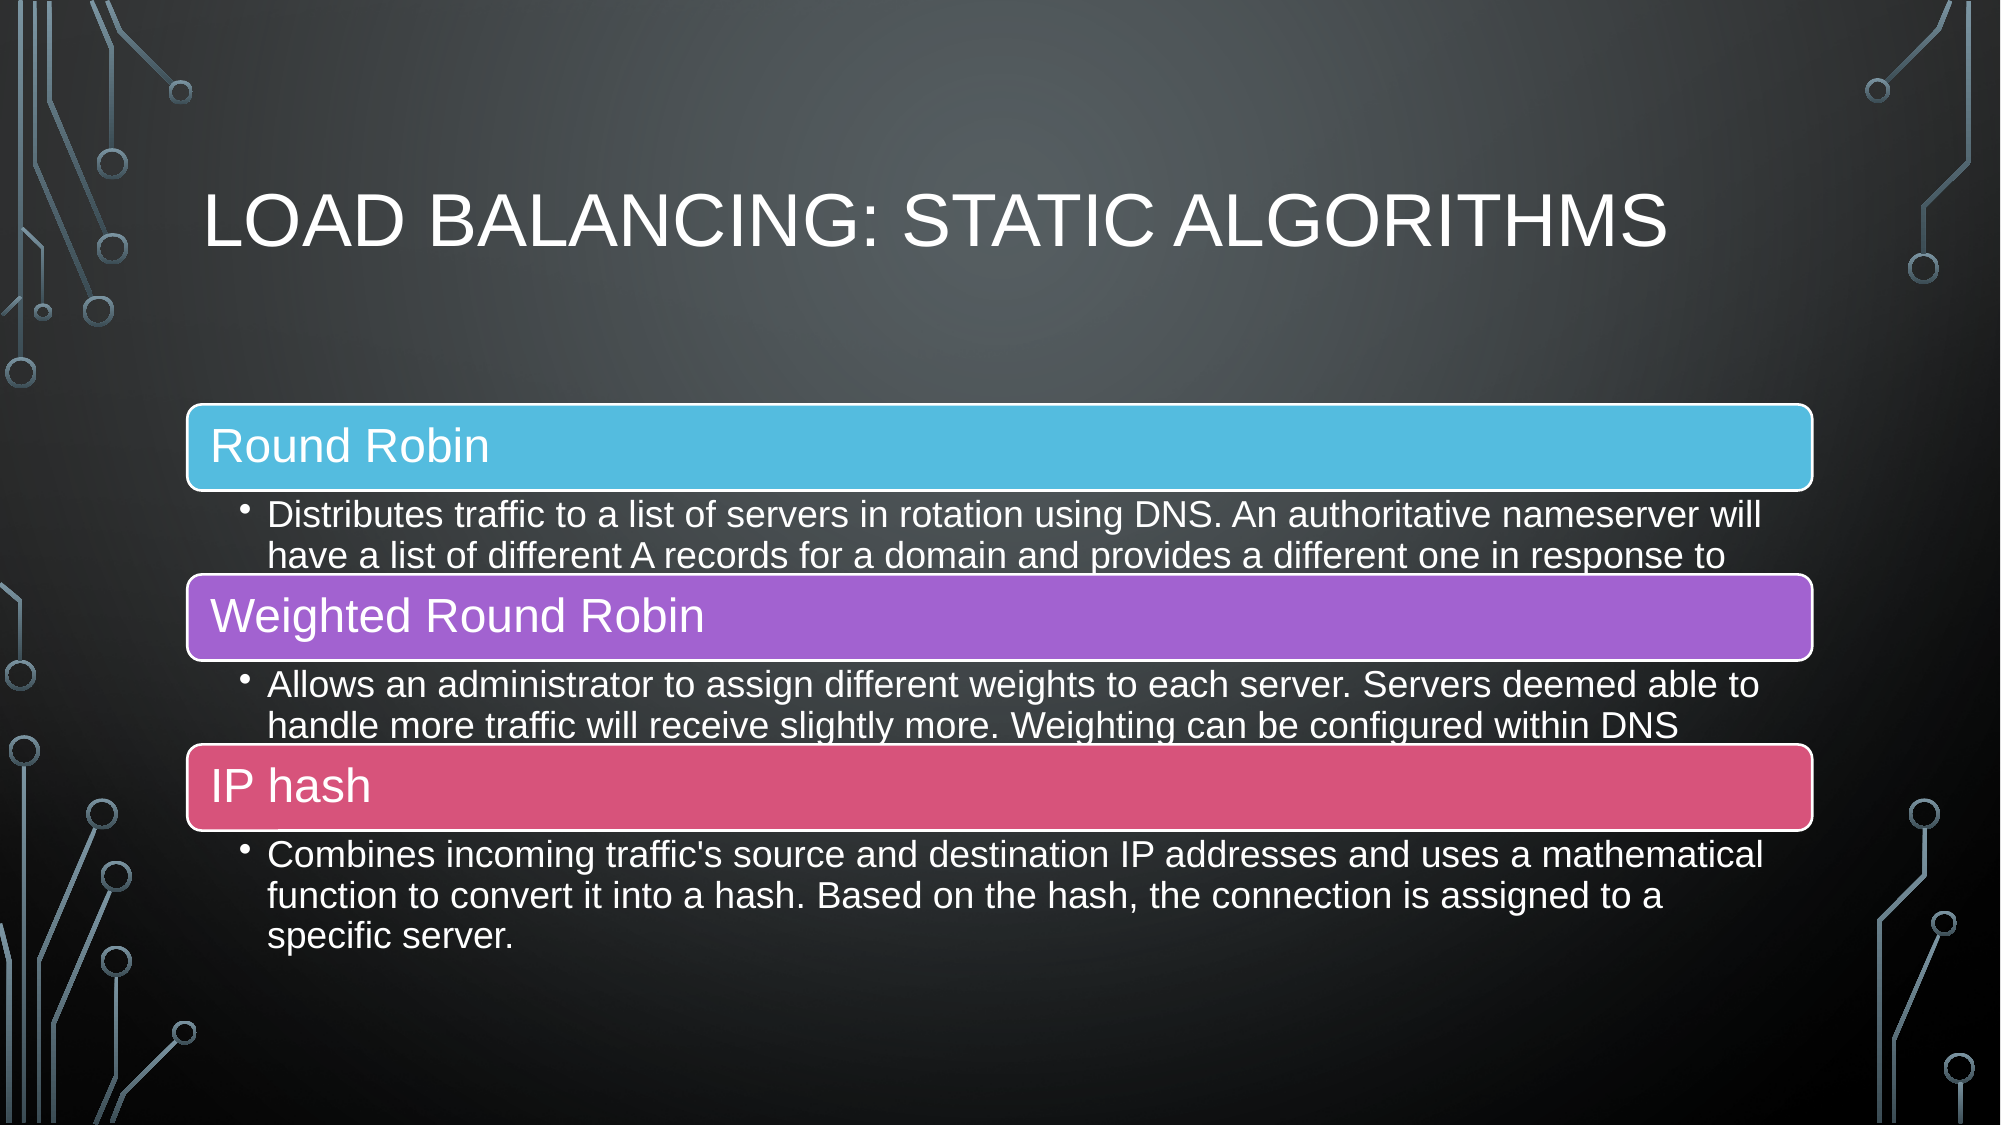

# Load Balancing: Static Algorithms
Round Robin
Distributes traffic to a list of servers in rotation using DNS. An authoritative nameserver will have a list of different A records for a domain and provides a different one in response to each DNS query.
Weighted Round Robin
Allows an administrator to assign different weights to each server. Servers deemed able to handle more traffic will receive slightly more. Weighting can be configured within DNS records
IP hash
Combines incoming traffic's source and destination IP addresses and uses a mathematical function to convert it into a hash. Based on the hash, the connection is assigned to a specific server.